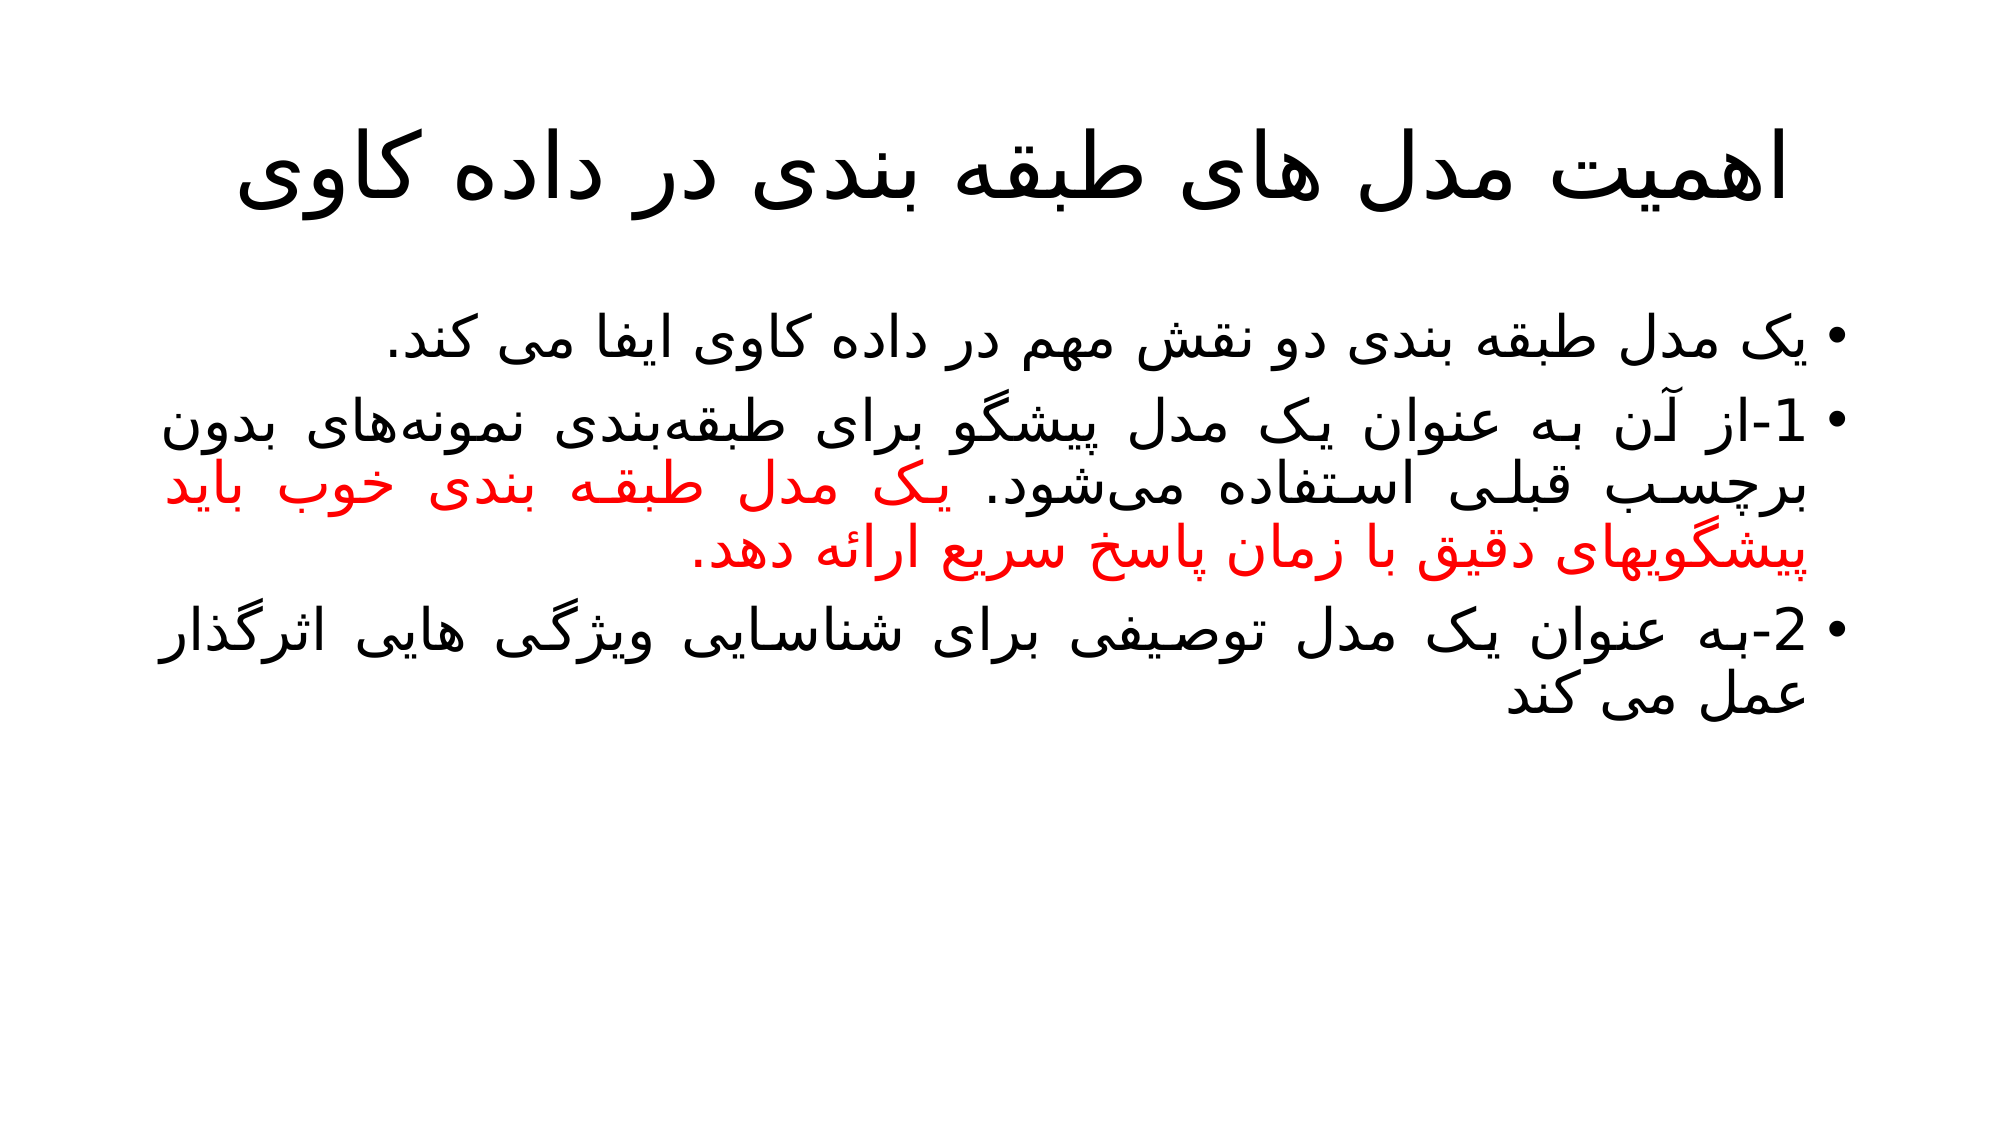

# اهمیت مدل های طبقه بندی در داده کاوی
یک مدل طبقه بندی دو نقش مهم در داده کاوی ایفا می کند.
1-از آن به عنوان یک مدل پیشگو برای طبقه‌بندی نمونه‌های بدون برچسب قبلی استفاده می‌شود. یک مدل طبقه بندی خوب باید پیشگویهای دقیق با زمان پاسخ سریع ارائه دهد.
2-به عنوان یک مدل توصیفی برای شناسایی ویژگی هایی اثرگذار عمل می کند